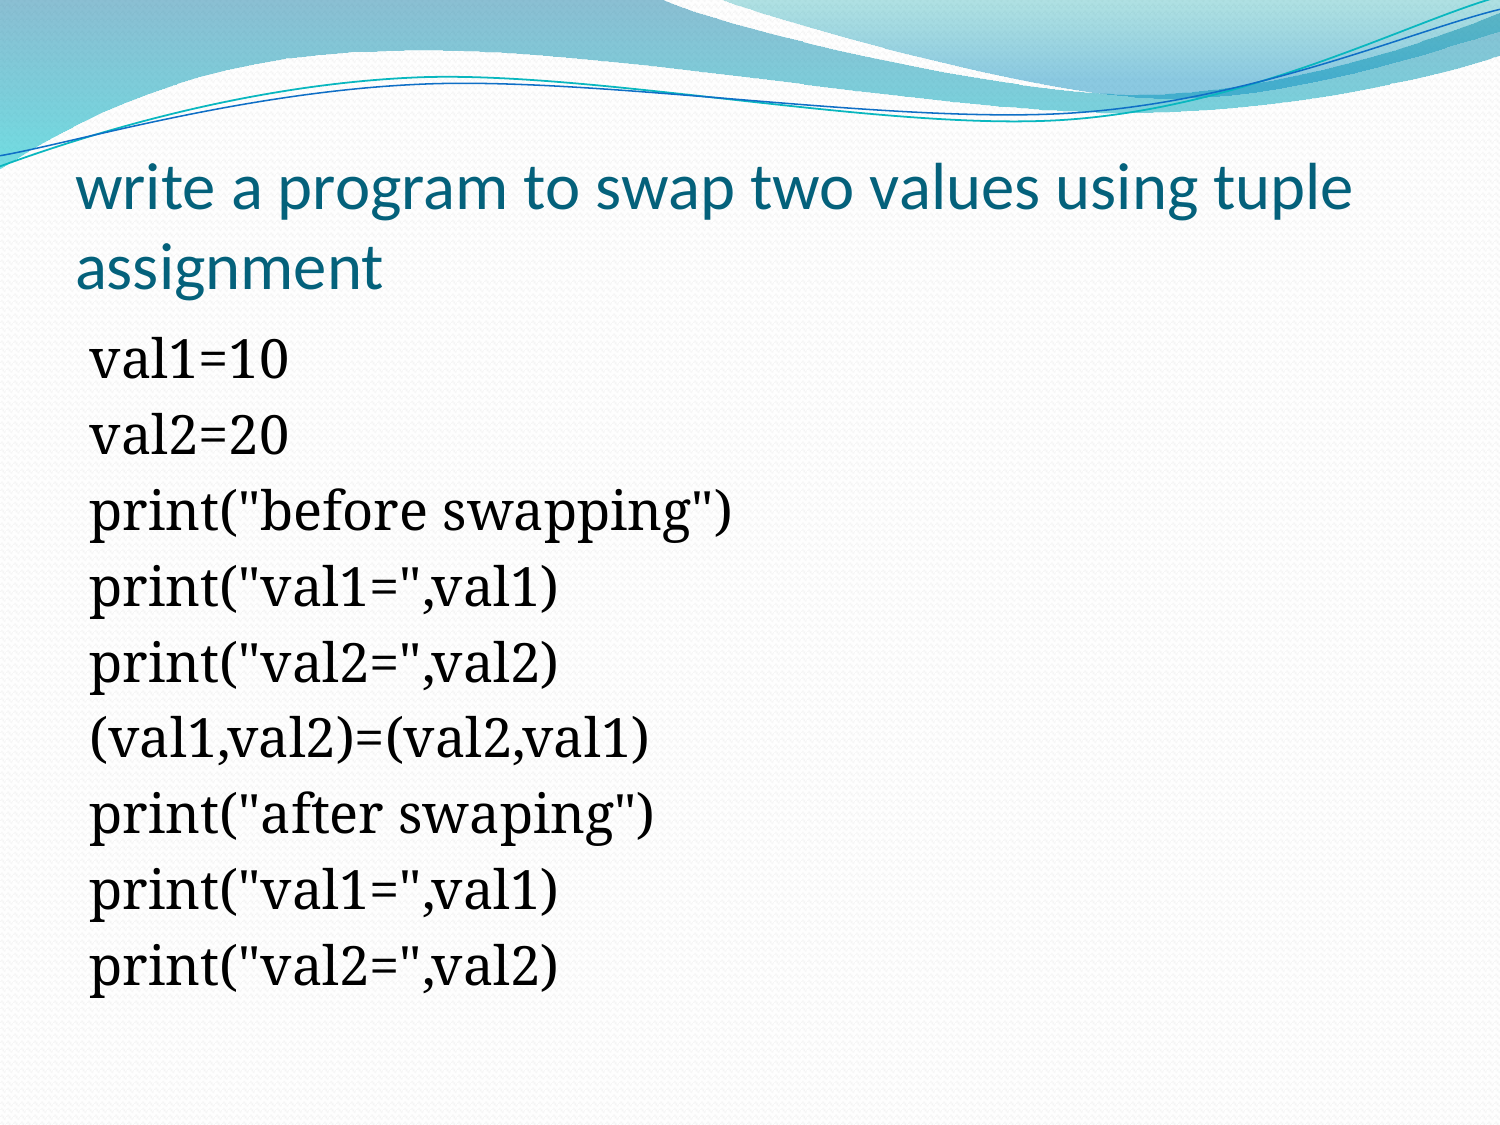

# write a program to swap two values using tuple assignment
val1=10
val2=20
print("before swapping")
print("val1=",val1)
print("val2=",val2)
(val1,val2)=(val2,val1)
print("after swaping")
print("val1=",val1)
print("val2=",val2)